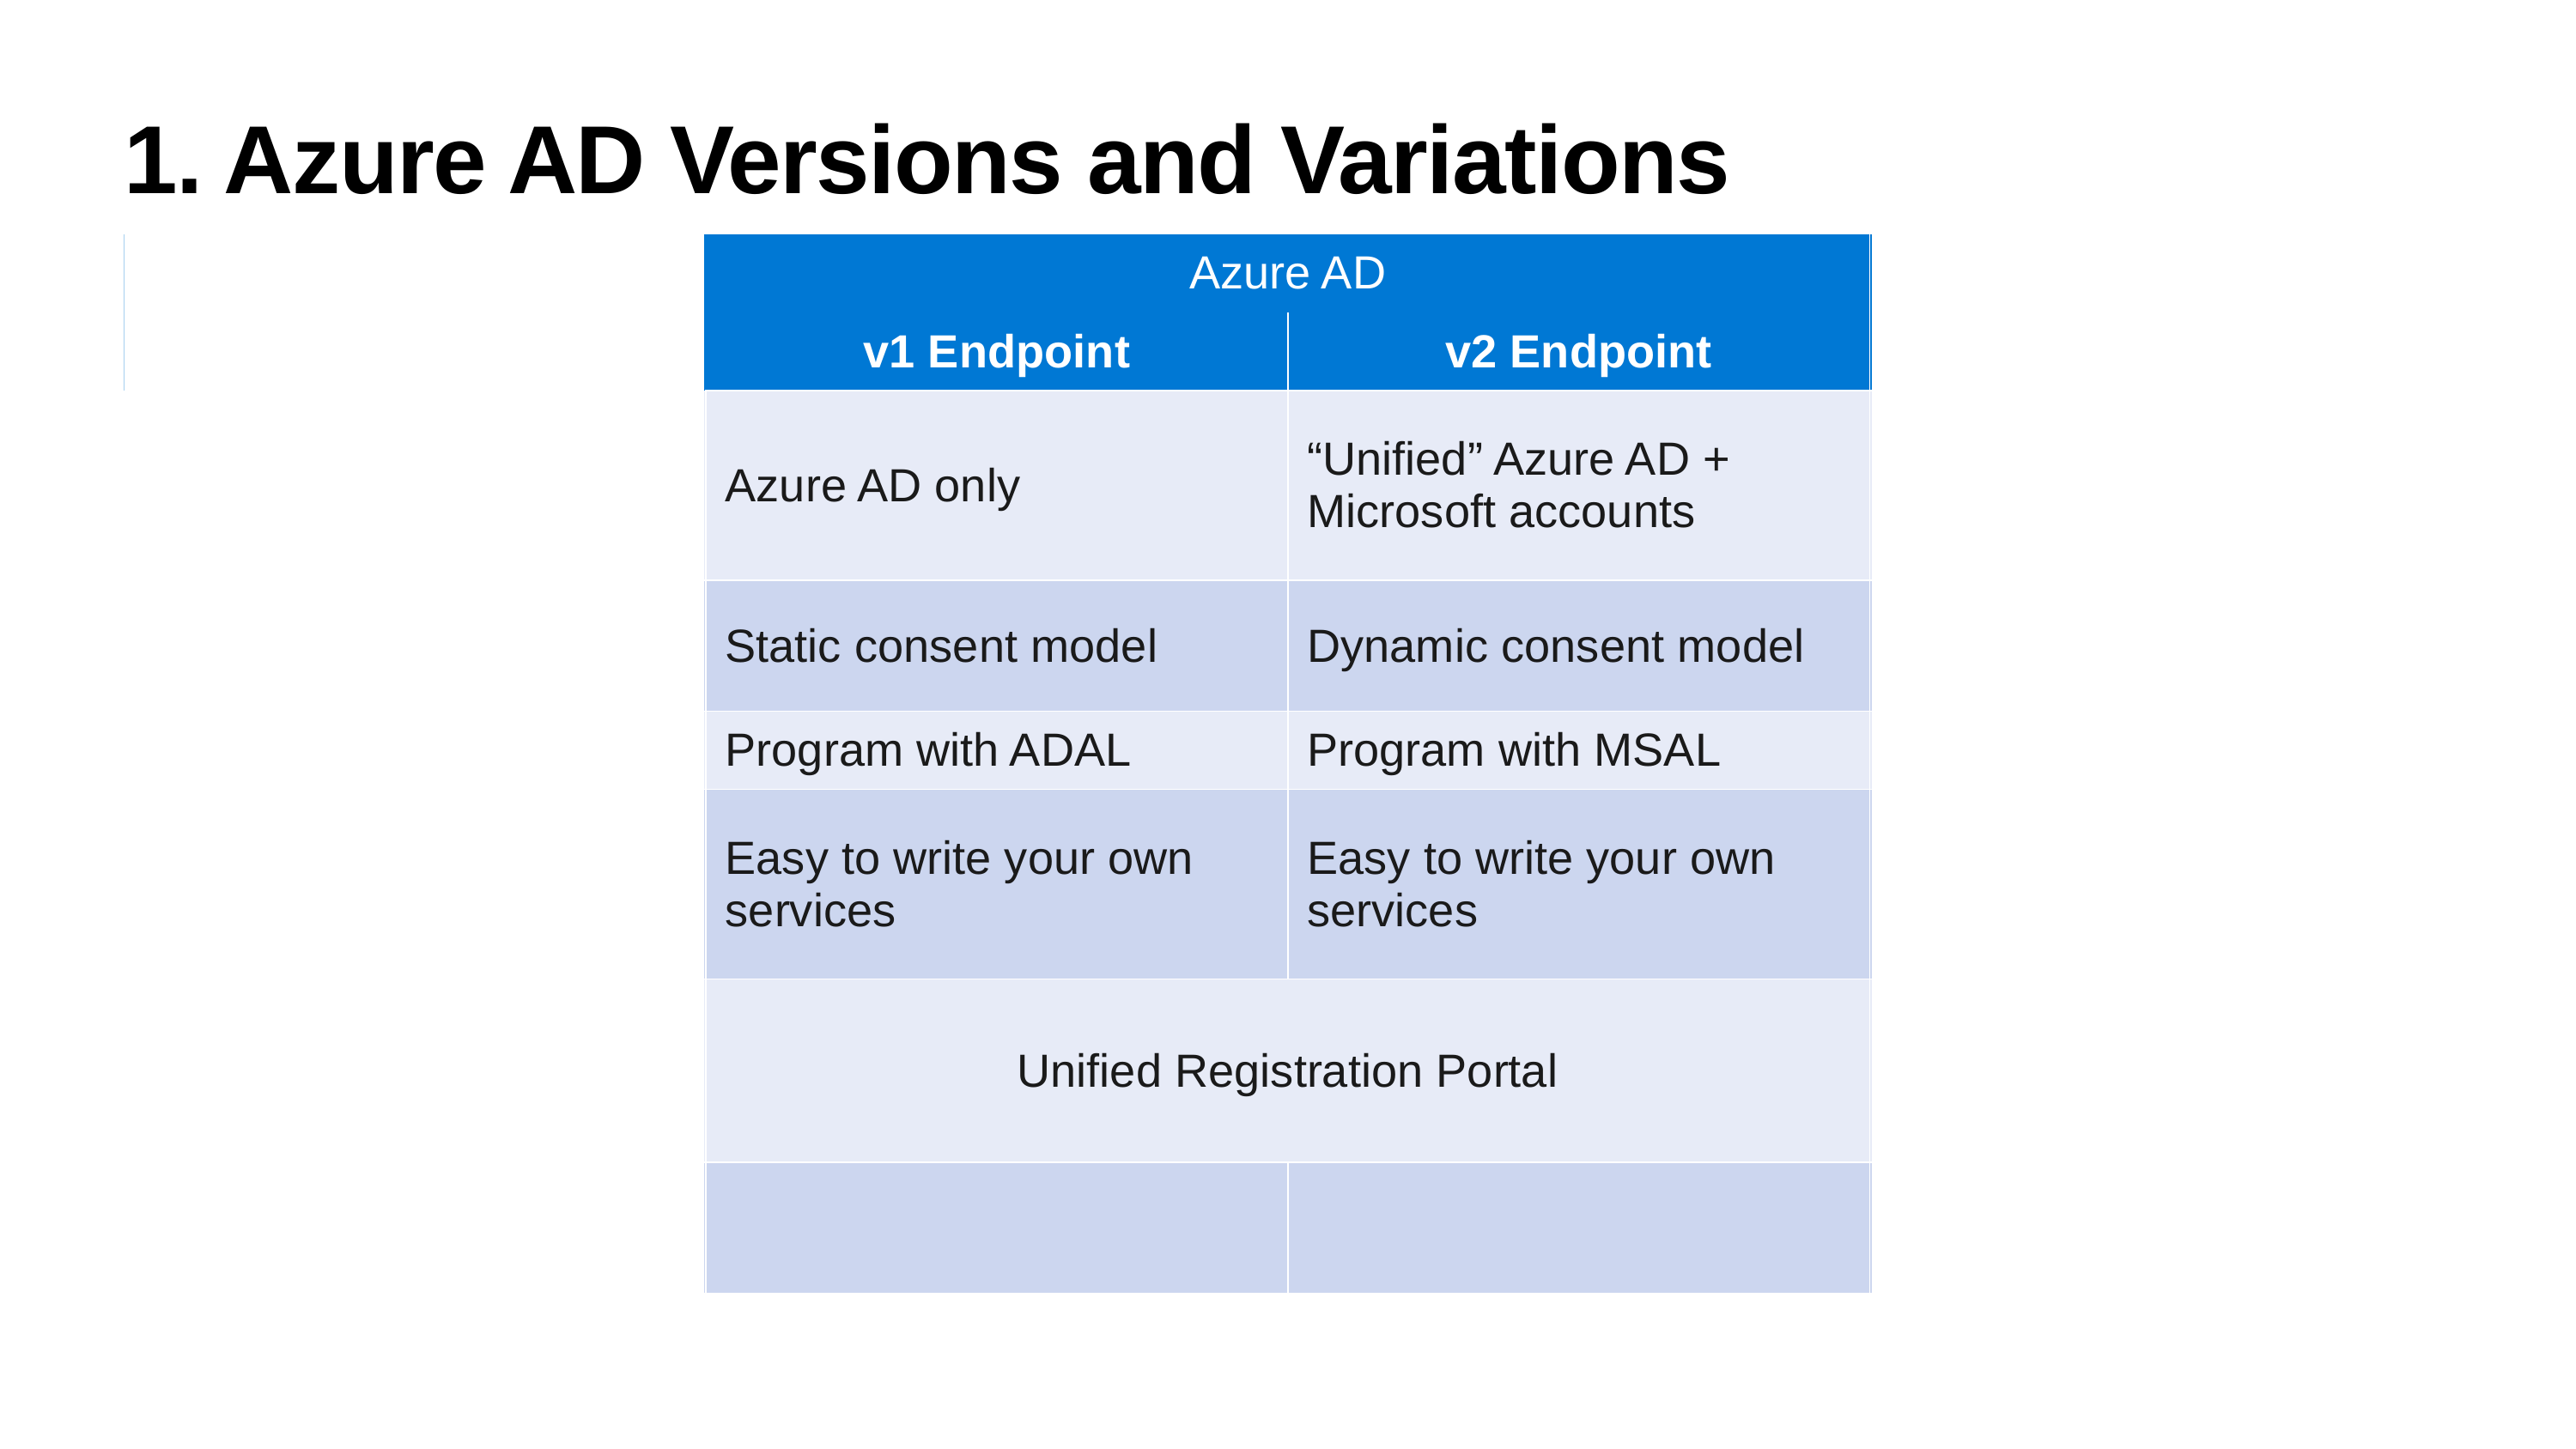

# 1. Azure AD Versions and Variations

|  | Azure AD |  |  |
| --- | --- | --- | --- |
| Azure ACS | v1 Endpoint | v2 Endpoint | Azure AD B2C |
| Federation with “social” accounts (Google, Facebook, Microsoft, etc) | Azure AD only | “Unified” Azure AD + Microsoft accounts | Federation with “social” accounts (Google, Facebook, Microsoft, etc) |
| Static consent model | Static consent model | Dynamic consent model | Static consent, admins only |
|  | Program with ADAL | Program with MSAL | Program with MSAL |
| Only remaining use is SharePoint and Office Add-ins | Easy to write your own services | Easy to write your own services | Highly scalable Highly customizable No “on behalf of” flow |
| Register in Azure Service Bus (or in SharePoint for add-ins and S2S) | Unified Registration Portal | Register in Azure Portal (new UI) | Azure Portal B2C |
| Deprecated |  |  |  |